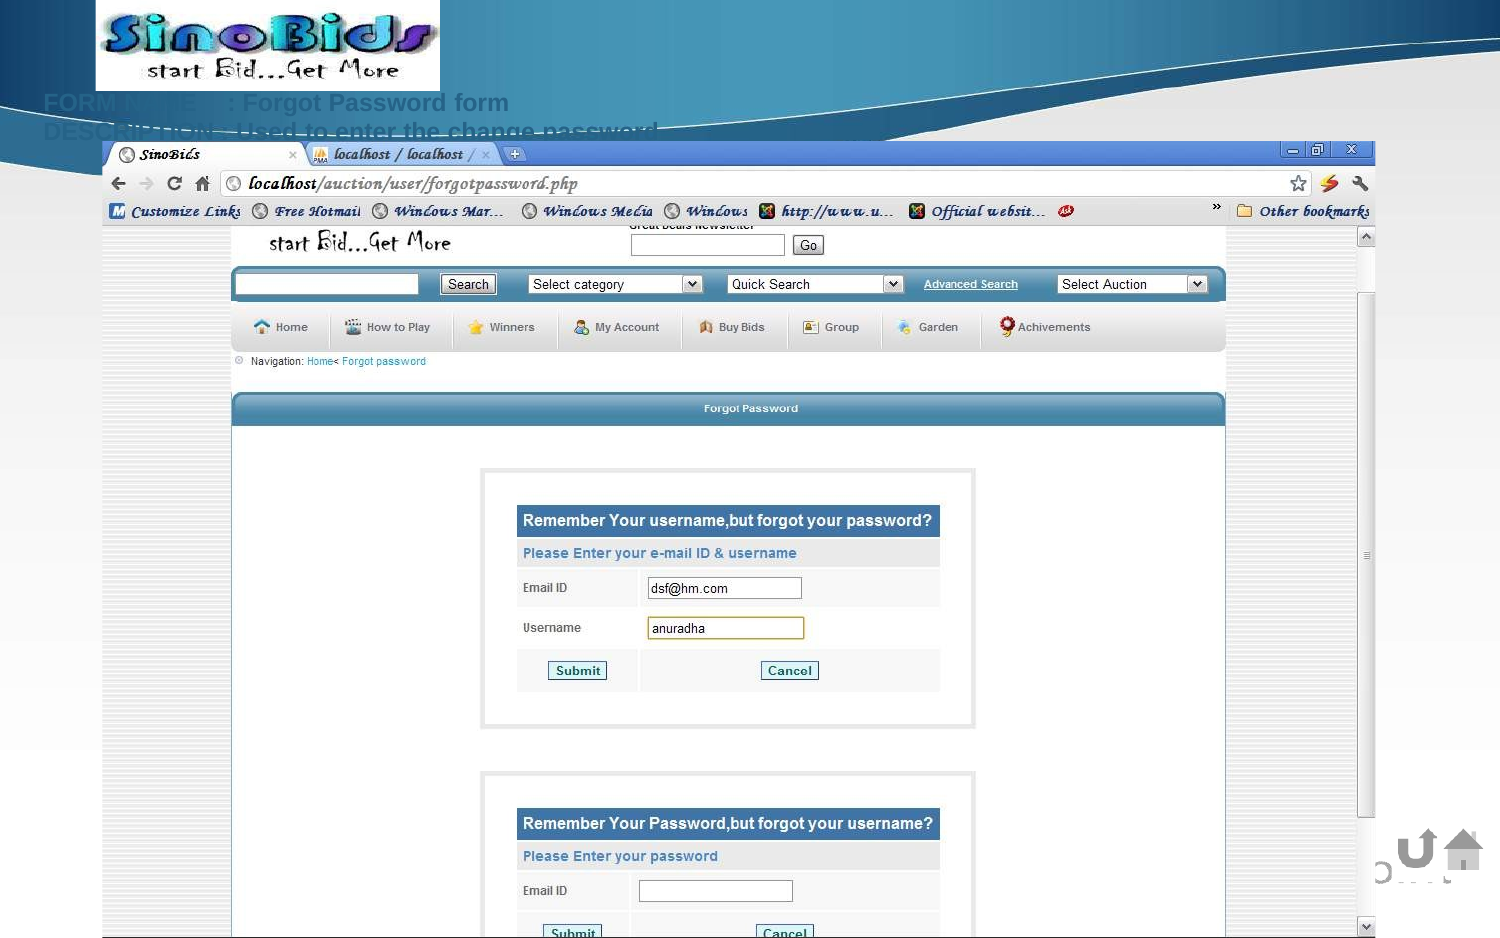

FORM NAME	: Forgot Password form
DESCRIPTION : Used to enter the change password